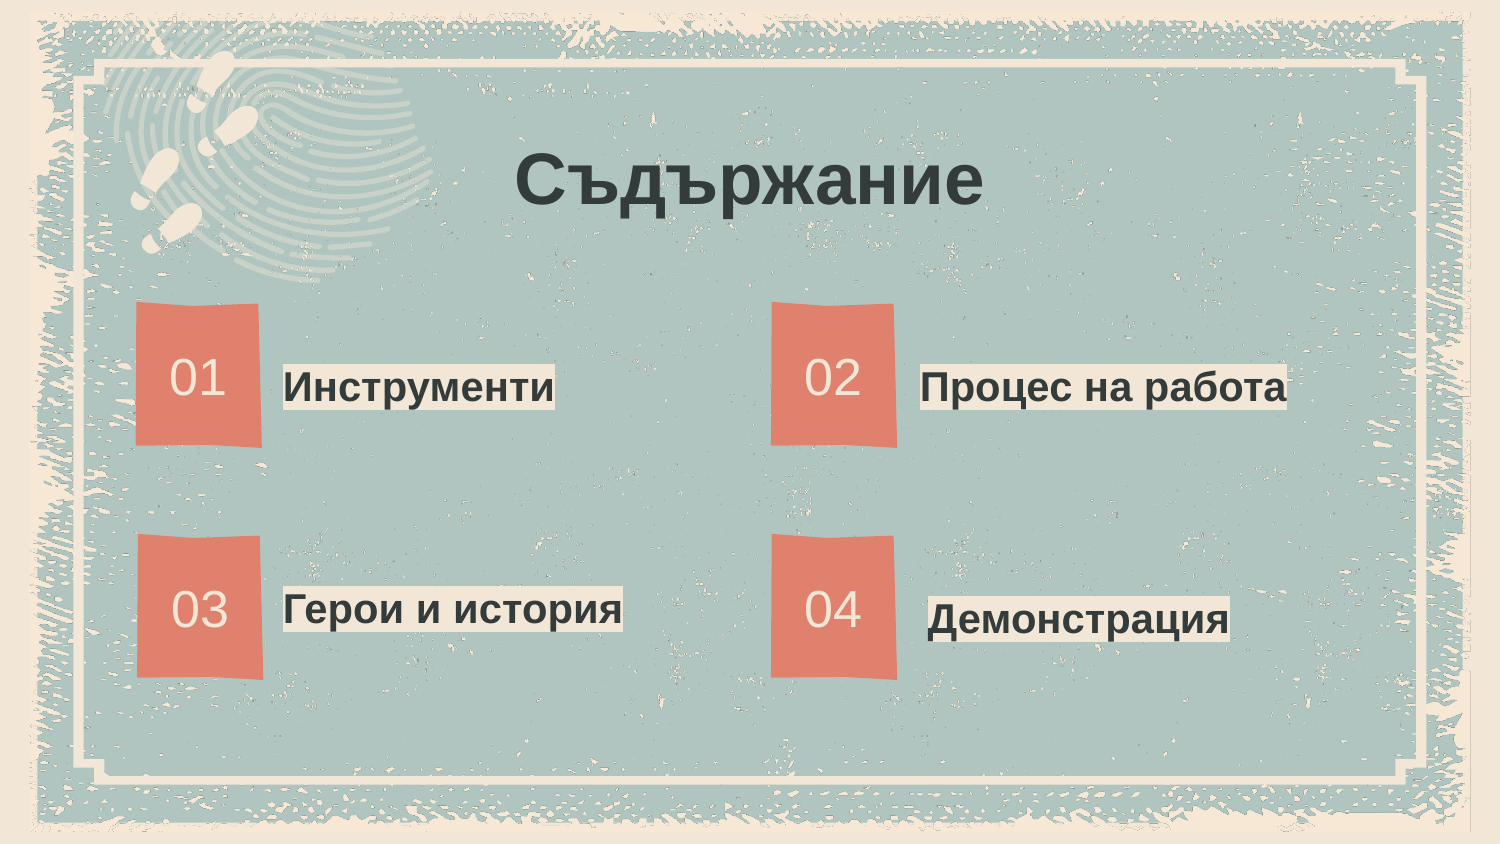

Съдържание

01
02
# Инструменти
Процес на работа

03
04
Герои и история
Демонстрация